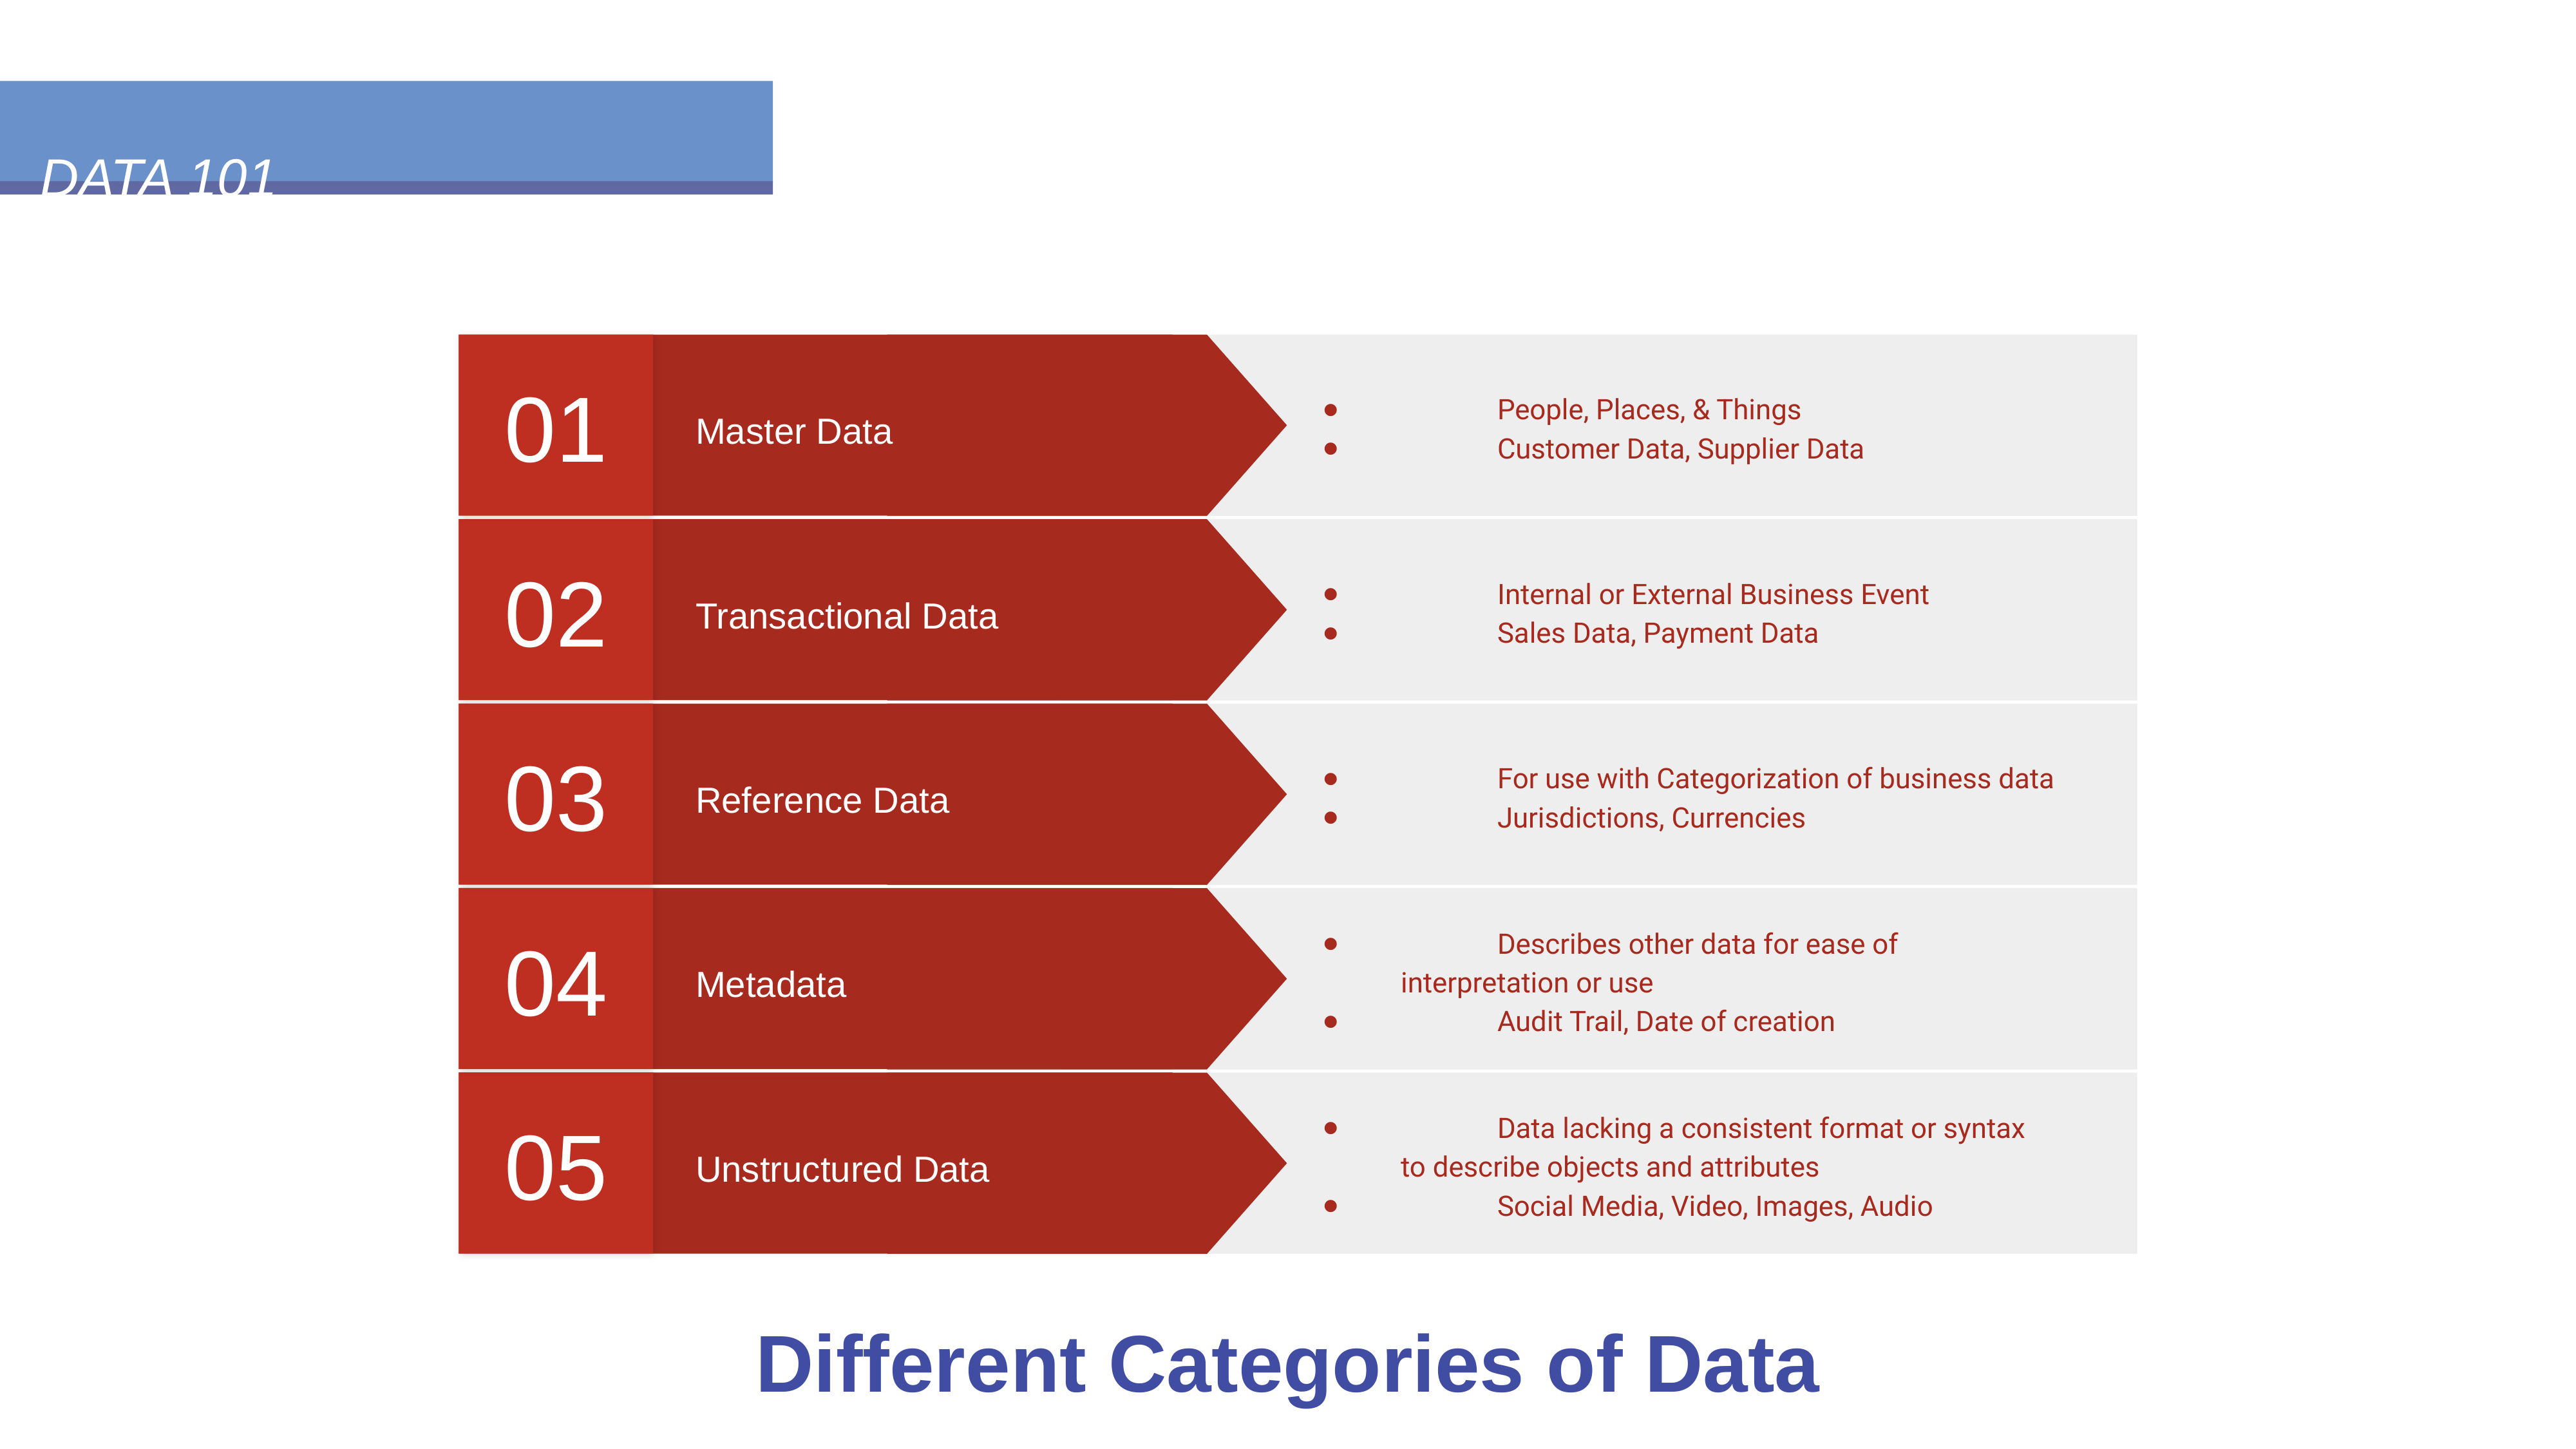

DATA 101

01

	People, Places, & Things
	Customer Data, Supplier Data
Master Data

02

	Internal or External Business Event
	Sales Data, Payment Data
Transactional Data

03

	For use with Categorization of business data
	Jurisdictions, Currencies
Reference Data

04

	Describes other data for ease of interpretation or use
	Audit Trail, Date of creation
Metadata

05

	Data lacking a consistent format or syntax to describe objects and attributes
	Social Media, Video, Images, Audio
Unstructured Data
Different Categories of Data